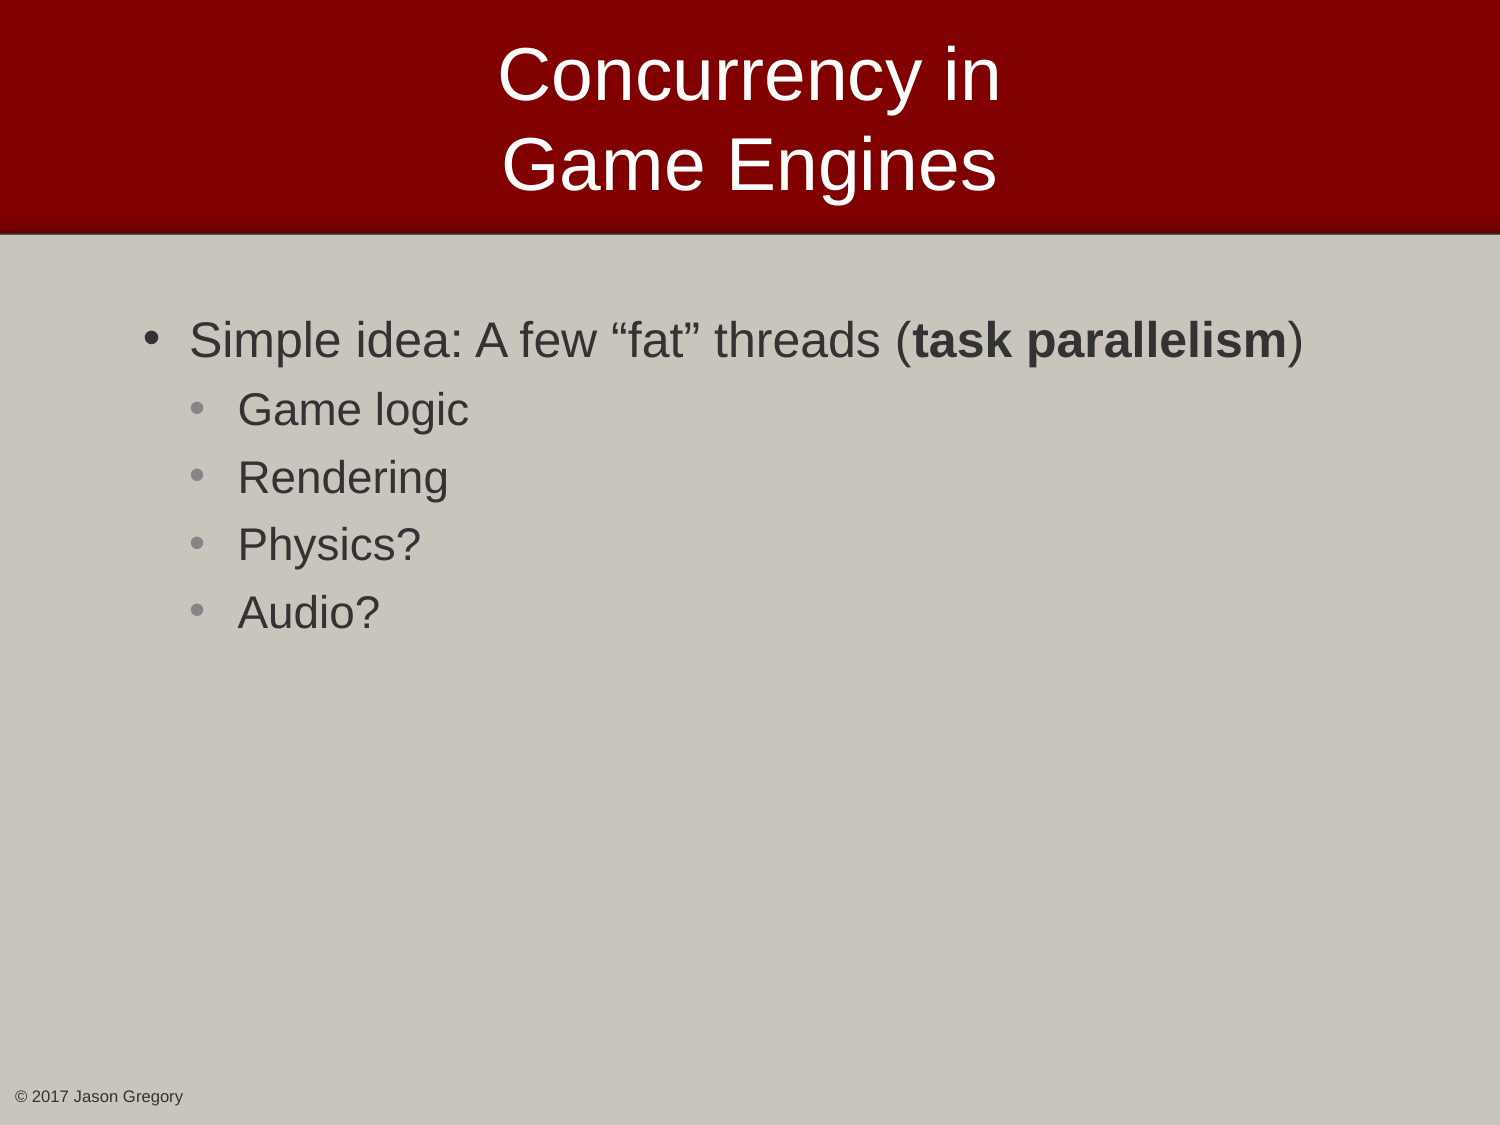

# Concurrency in Game Engines
Simple idea: A few “fat” threads (task parallelism)
Game logic
Rendering
Physics?
Audio?
© 2017 Jason Gregory